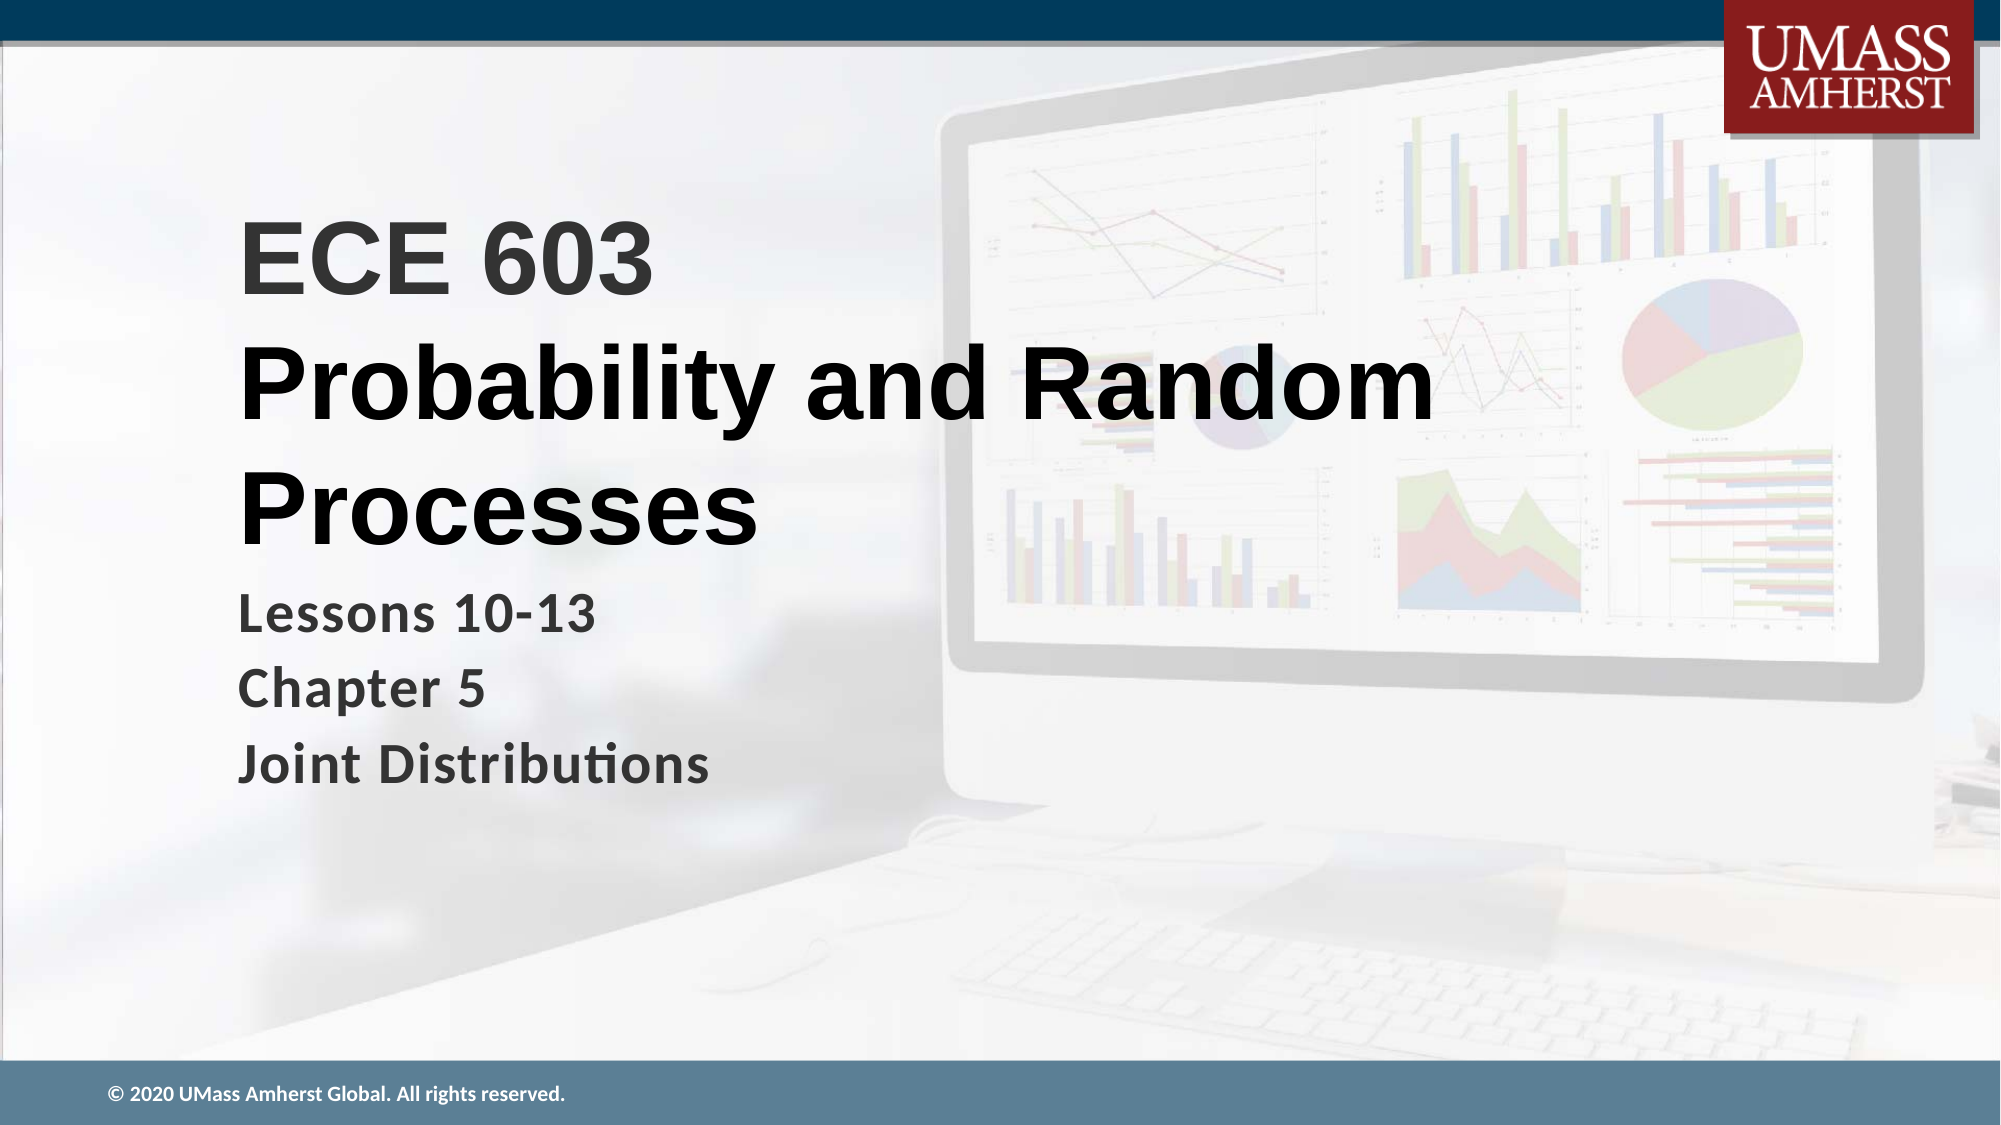

# ECE 603 Probability and Random Processes
Lessons 10-13
Chapter 5
Joint Distributions